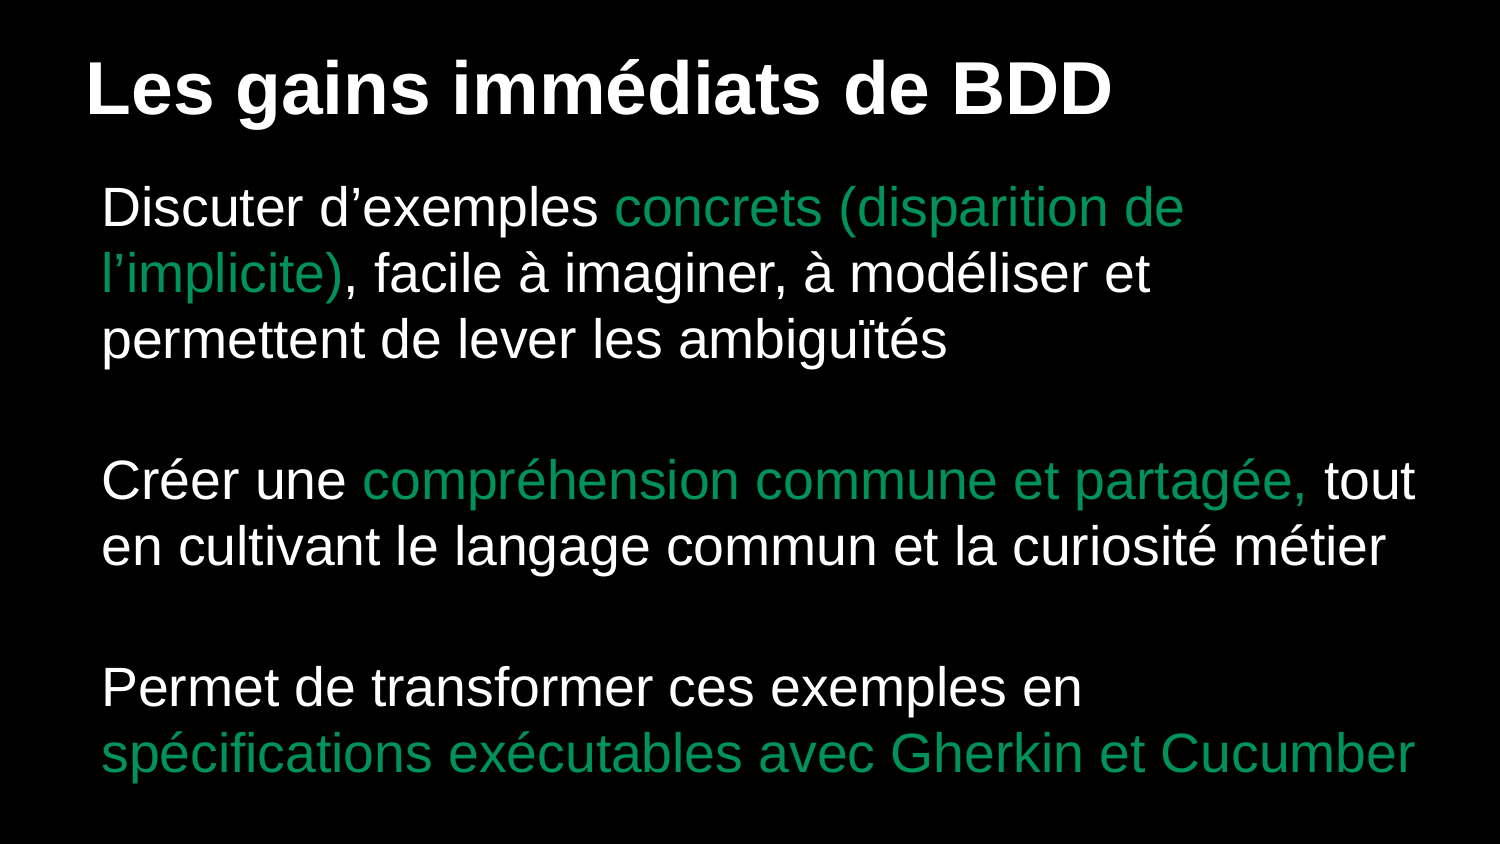

Les gains immédiats de BDD
Discuter d’exemples concrets (disparition de l’implicite), facile à imaginer, à modéliser et permettent de lever les ambiguïtés

Créer une compréhension commune et partagée, tout en cultivant le langage commun et la curiosité métier

Permet de transformer ces exemples en spécifications exécutables avec Gherkin et Cucumber